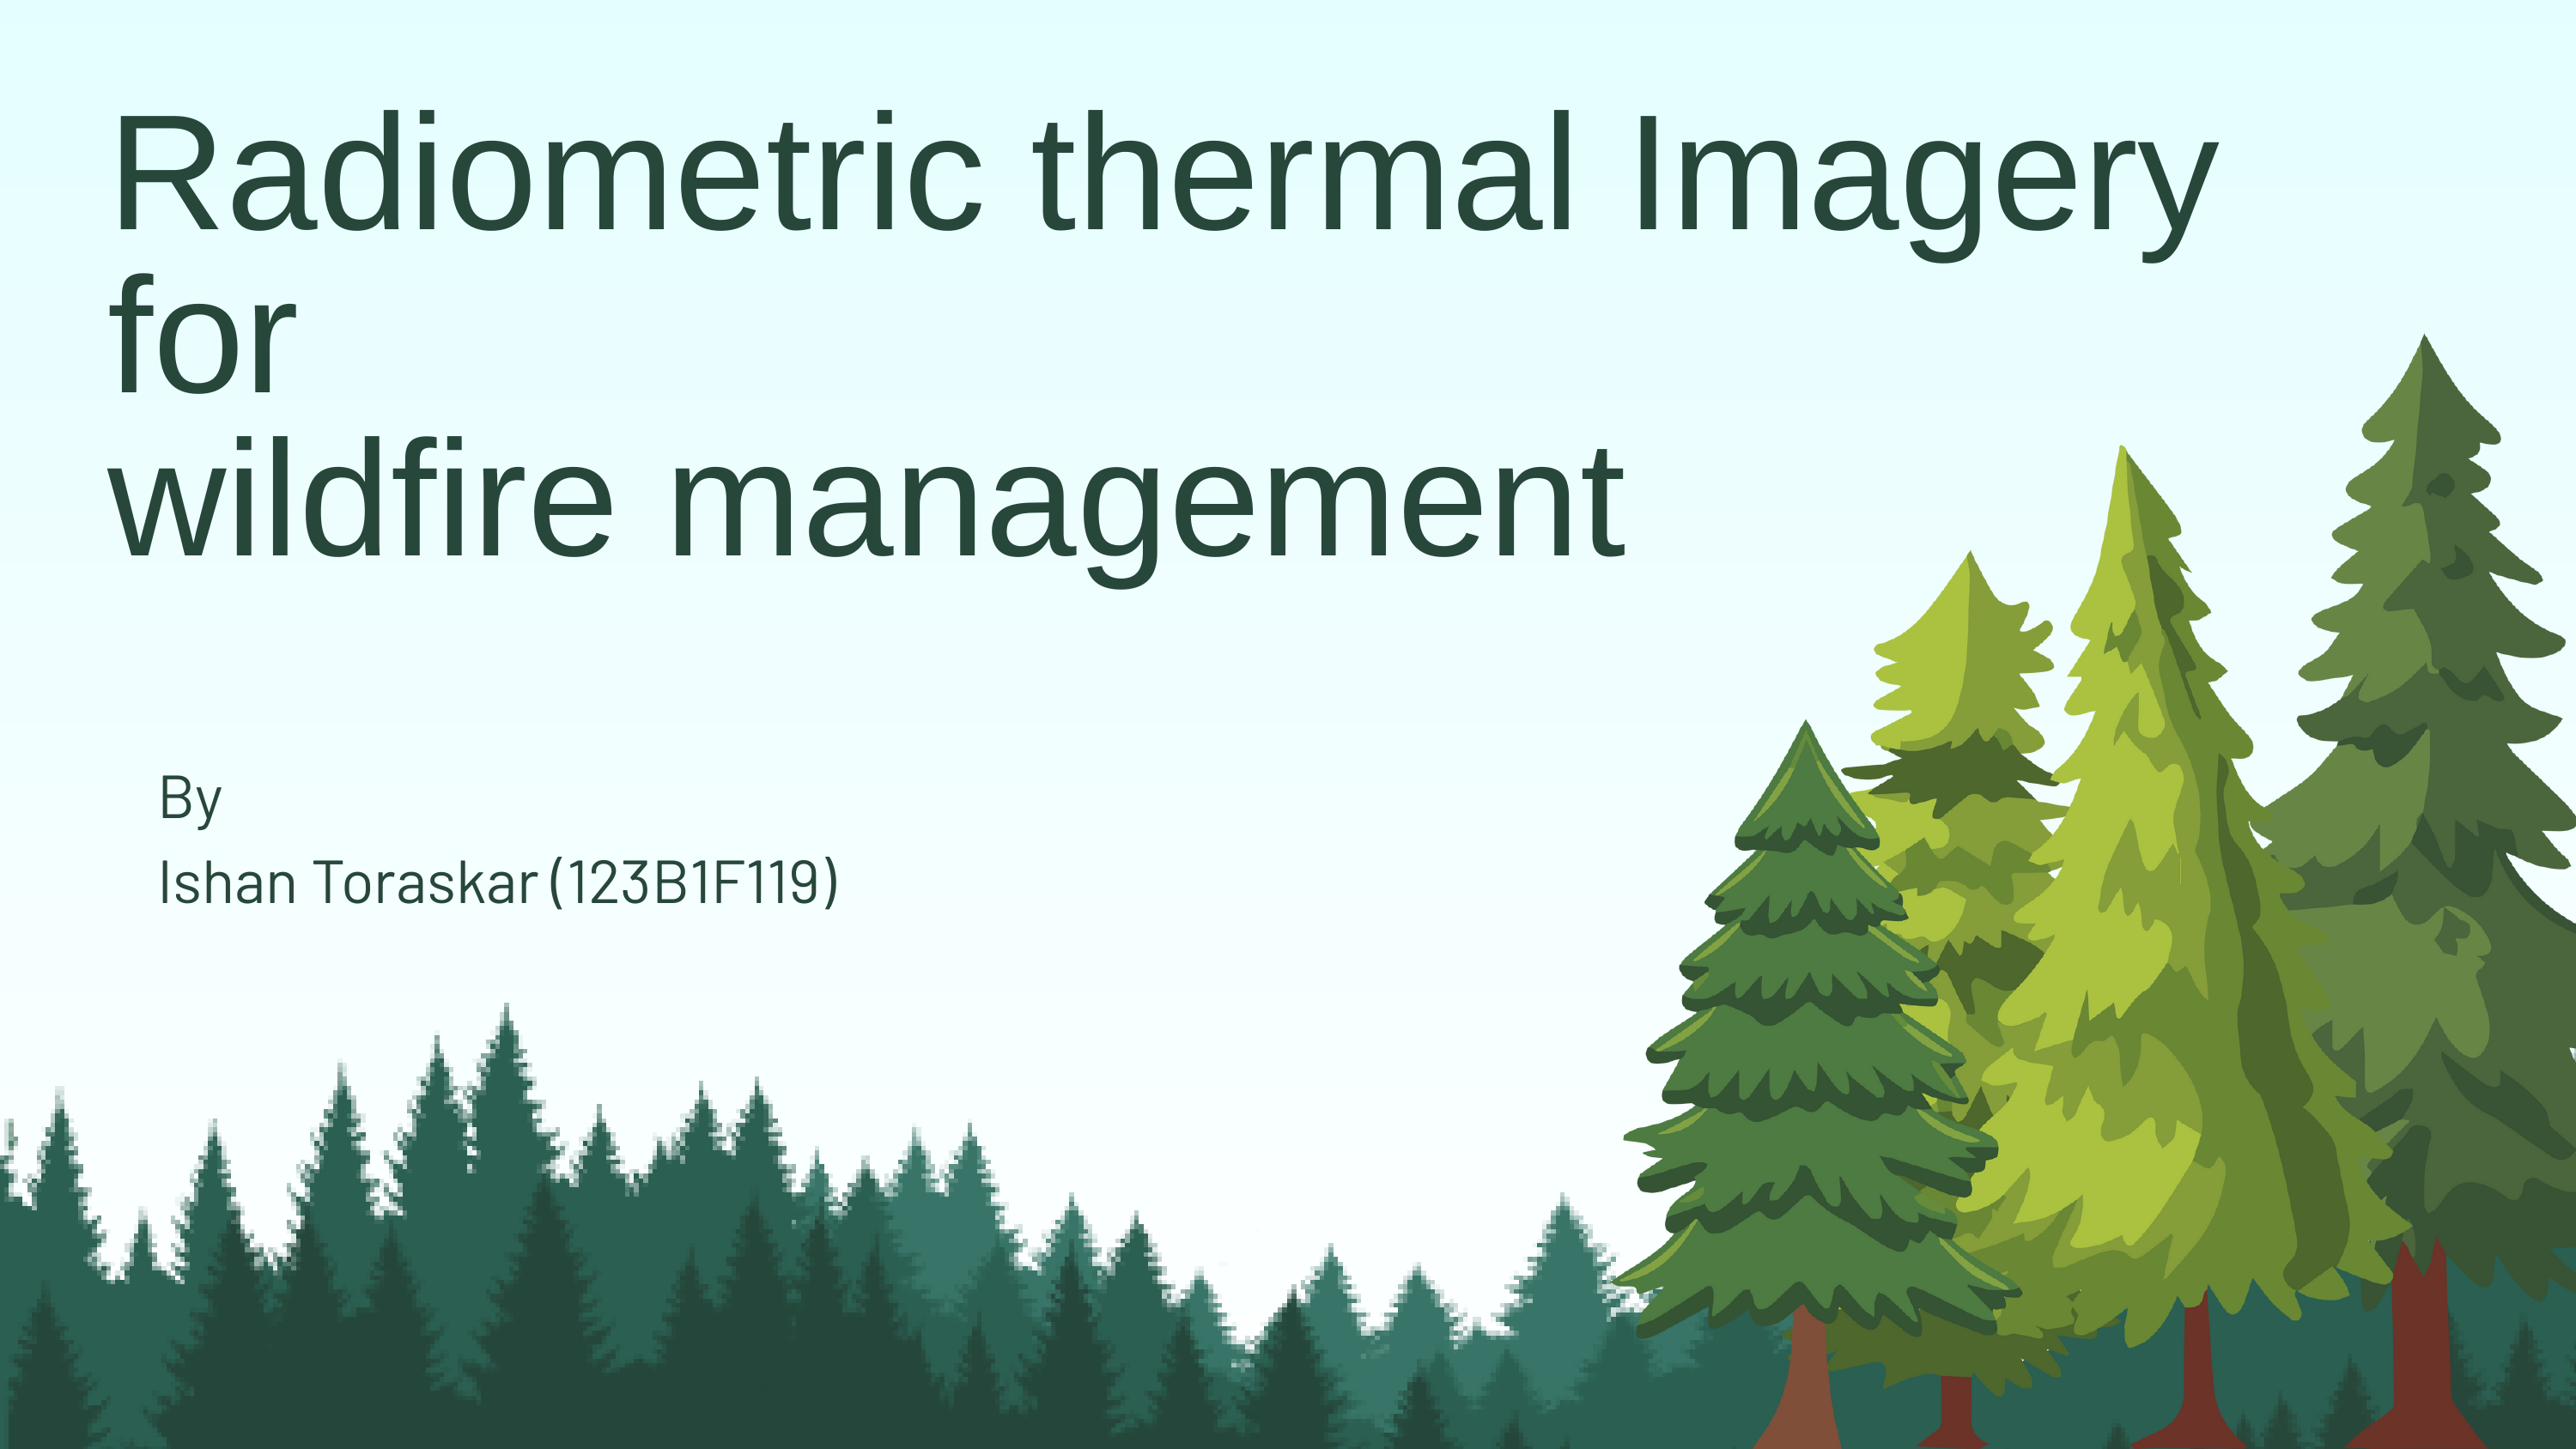

Radiometric thermal Imagery for
wildfire management

By
Ishan Toraskar (123B1F119)